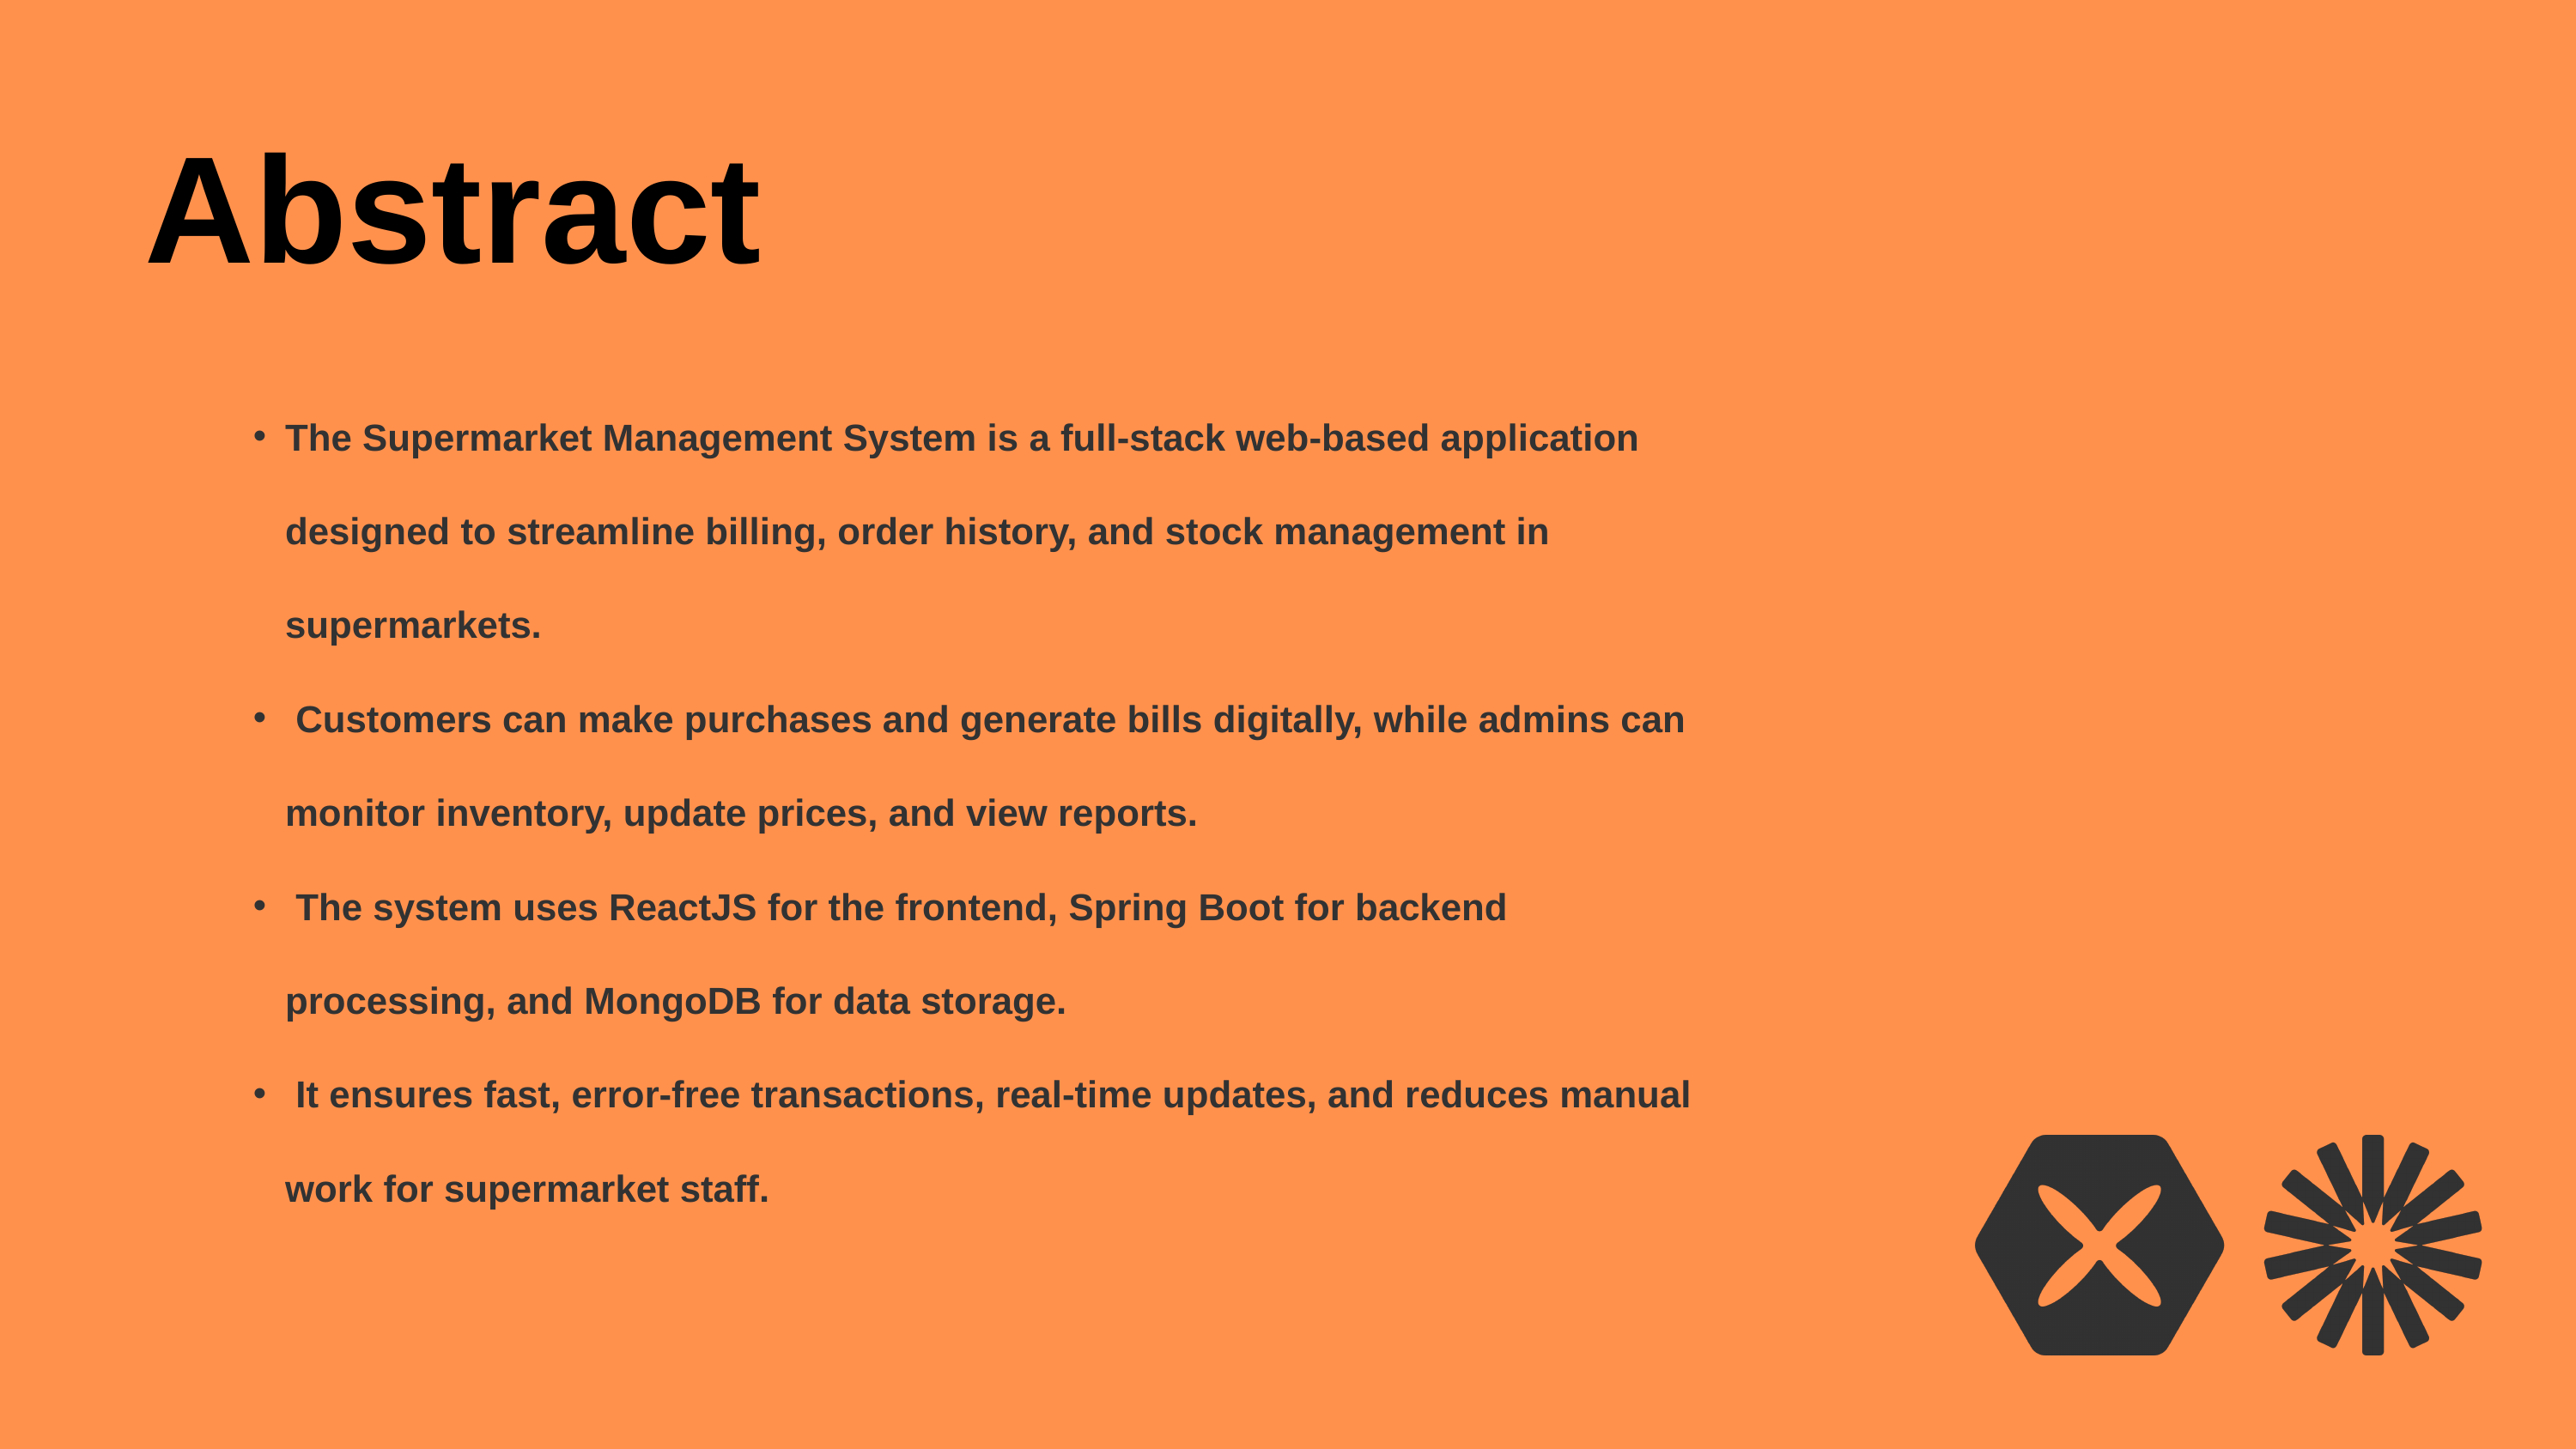

Abstract
The Supermarket Management System is a full-stack web-based application designed to streamline billing, order history, and stock management in supermarkets.
 Customers can make purchases and generate bills digitally, while admins can monitor inventory, update prices, and view reports.
 The system uses ReactJS for the frontend, Spring Boot for backend processing, and MongoDB for data storage.
 It ensures fast, error-free transactions, real-time updates, and reduces manual work for supermarket staff.